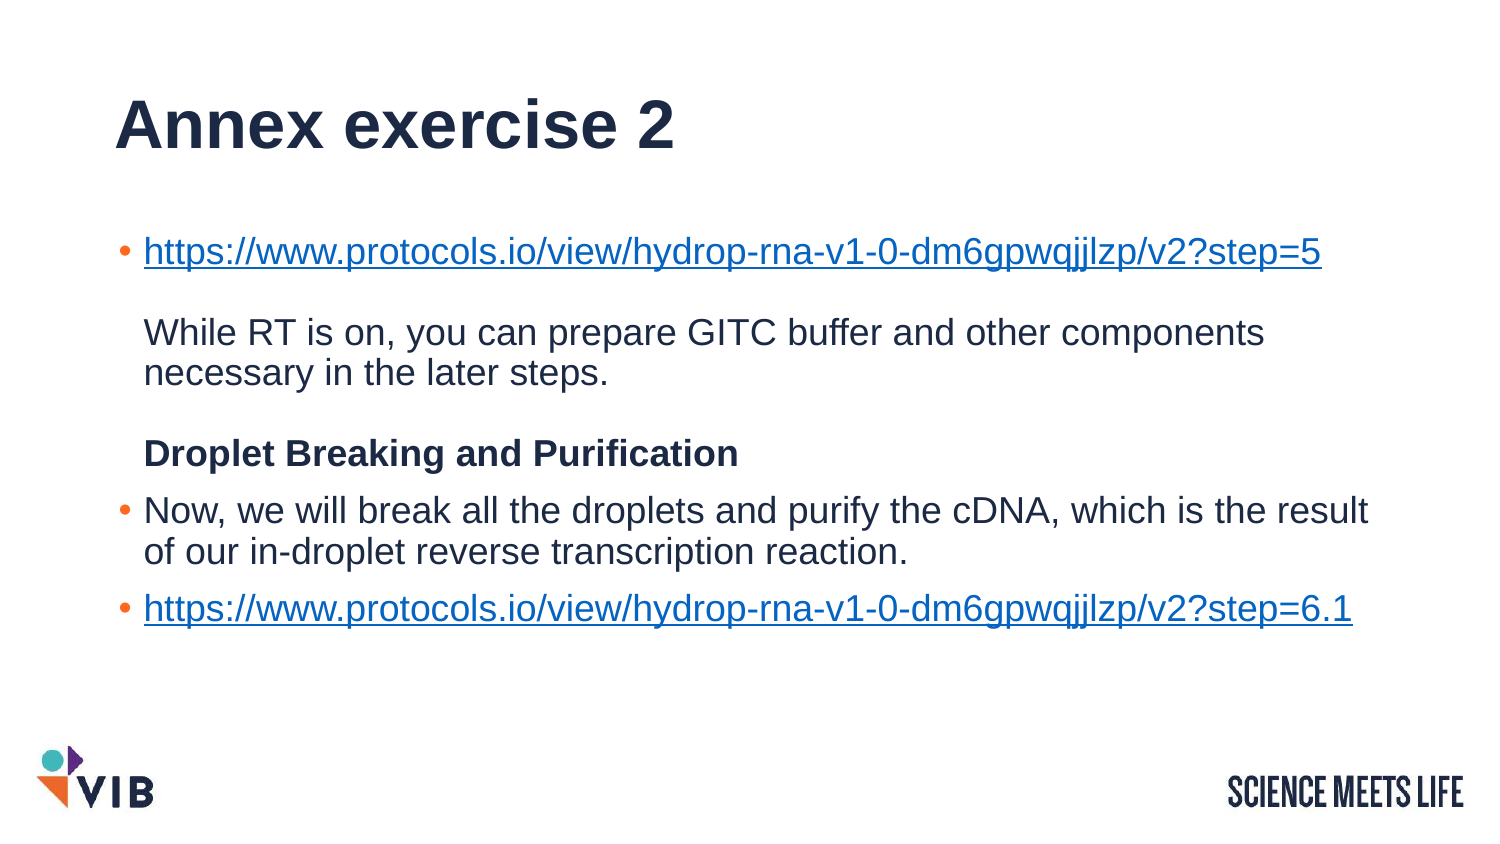

# Annex exercise 2
https://www.protocols.io/view/hydrop-rna-v1-0-dm6gpwqjjlzp/v2?step=5
While RT is on, you can prepare GITC buffer and other components necessary in the later steps.
Droplet Breaking and Purification
Now, we will break all the droplets and purify the cDNA, which is the result of our in-droplet reverse transcription reaction.
https://www.protocols.io/view/hydrop-rna-v1-0-dm6gpwqjjlzp/v2?step=6.1